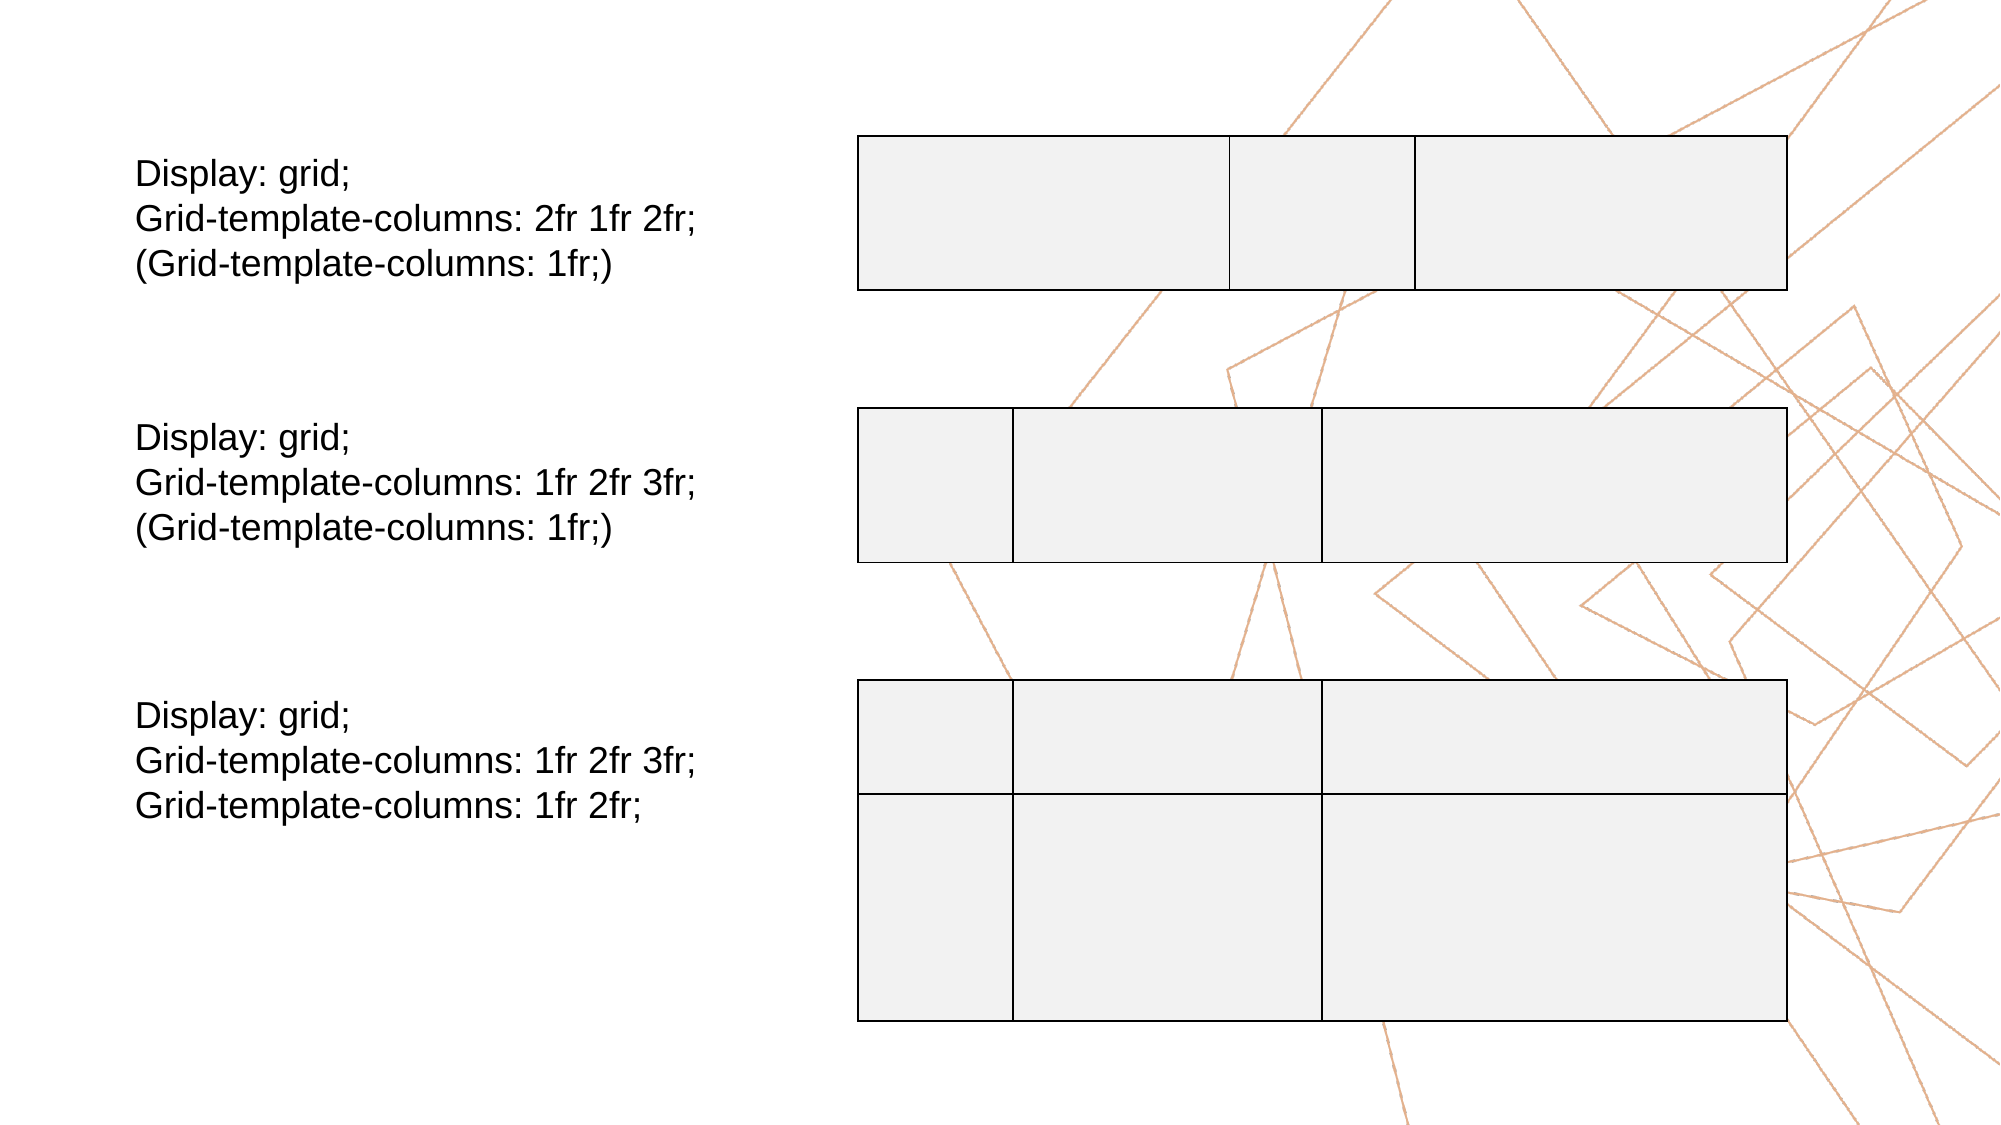

|  |  |  |
| --- | --- | --- |
Display: grid;
Grid-template-columns: 2fr 1fr 2fr;
(Grid-template-columns: 1fr;)
Display: grid;
Grid-template-columns: 1fr 2fr 3fr;
(Grid-template-columns: 1fr;)

|  |  |  |
| --- | --- | --- |
|  |  |  |
| --- | --- | --- |
|  |  |  |
Display: grid;
Grid-template-columns: 1fr 2fr 3fr;
Grid-template-columns: 1fr 2fr;